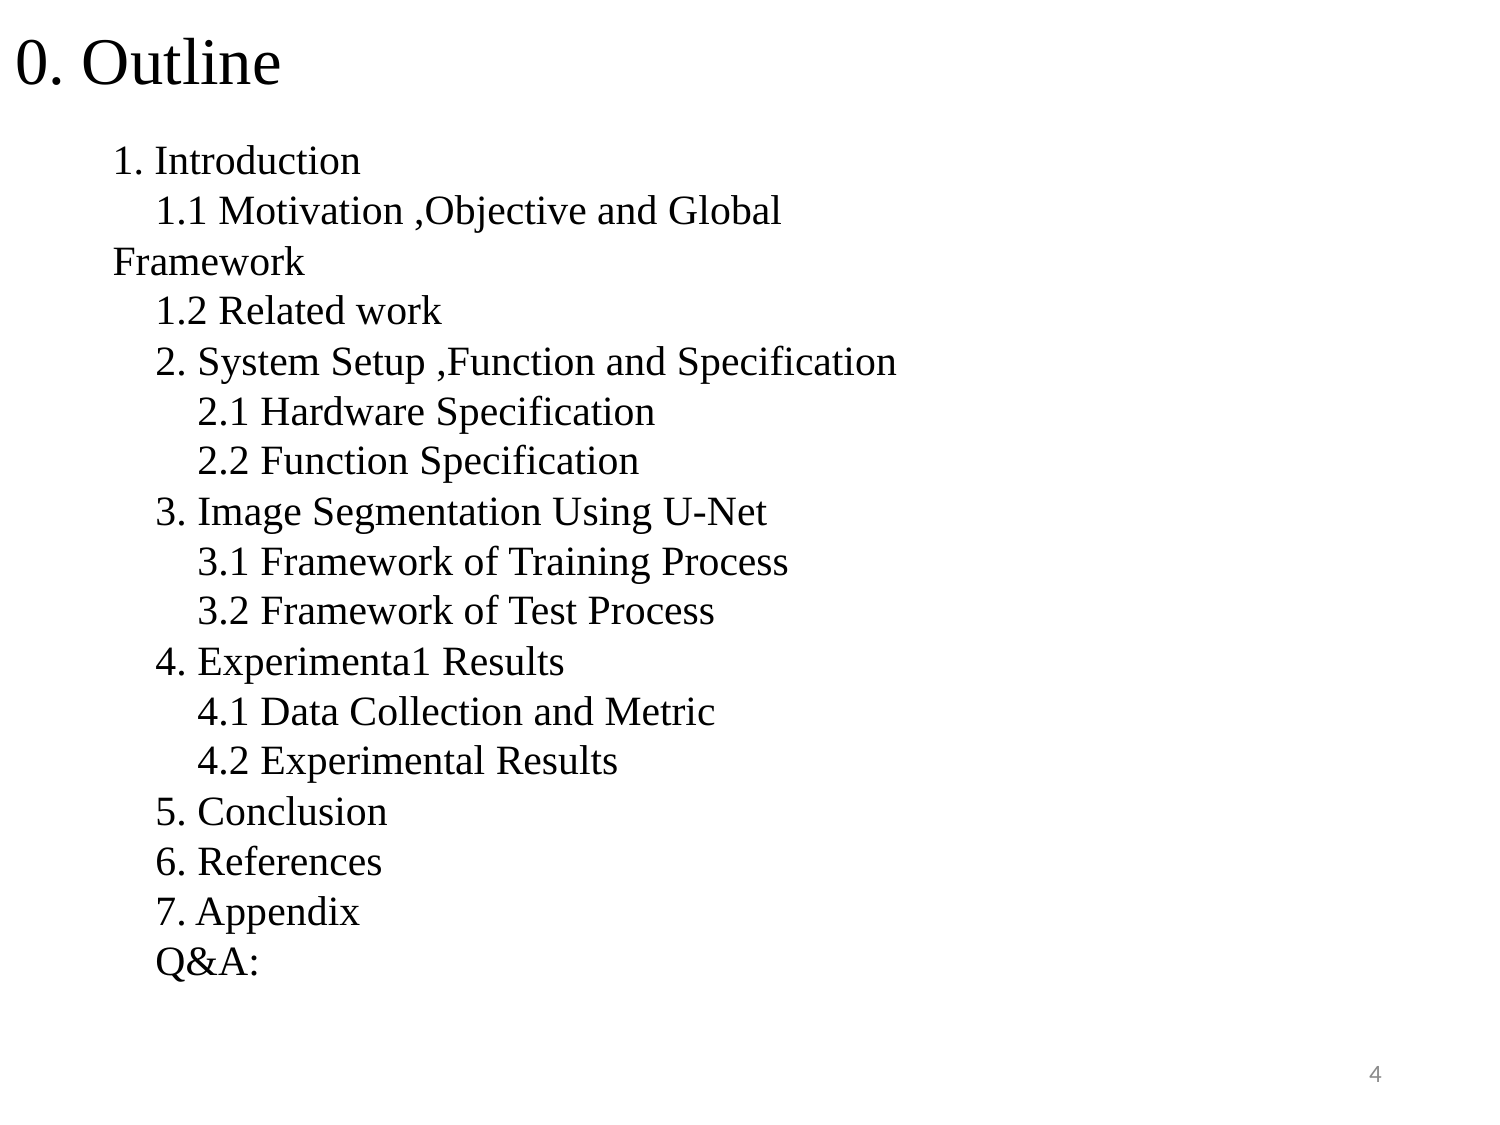

# 0. Outline
1. Introduction
1.1 Motivation ,Objective and Global Framework
1.2 Related work
2. System Setup ,Function and Specification
    2.1 Hardware Specification
    2.2 Function Specification
3. Image Segmentation Using U-Net
    3.1 Framework of Training Process
    3.2 Framework of Test Process
4. Experimenta1 Results
    4.1 Data Collection and Metric
    4.2 Experimental Results
5. Conclusion
6. References
7. Appendix
Q&A:
4